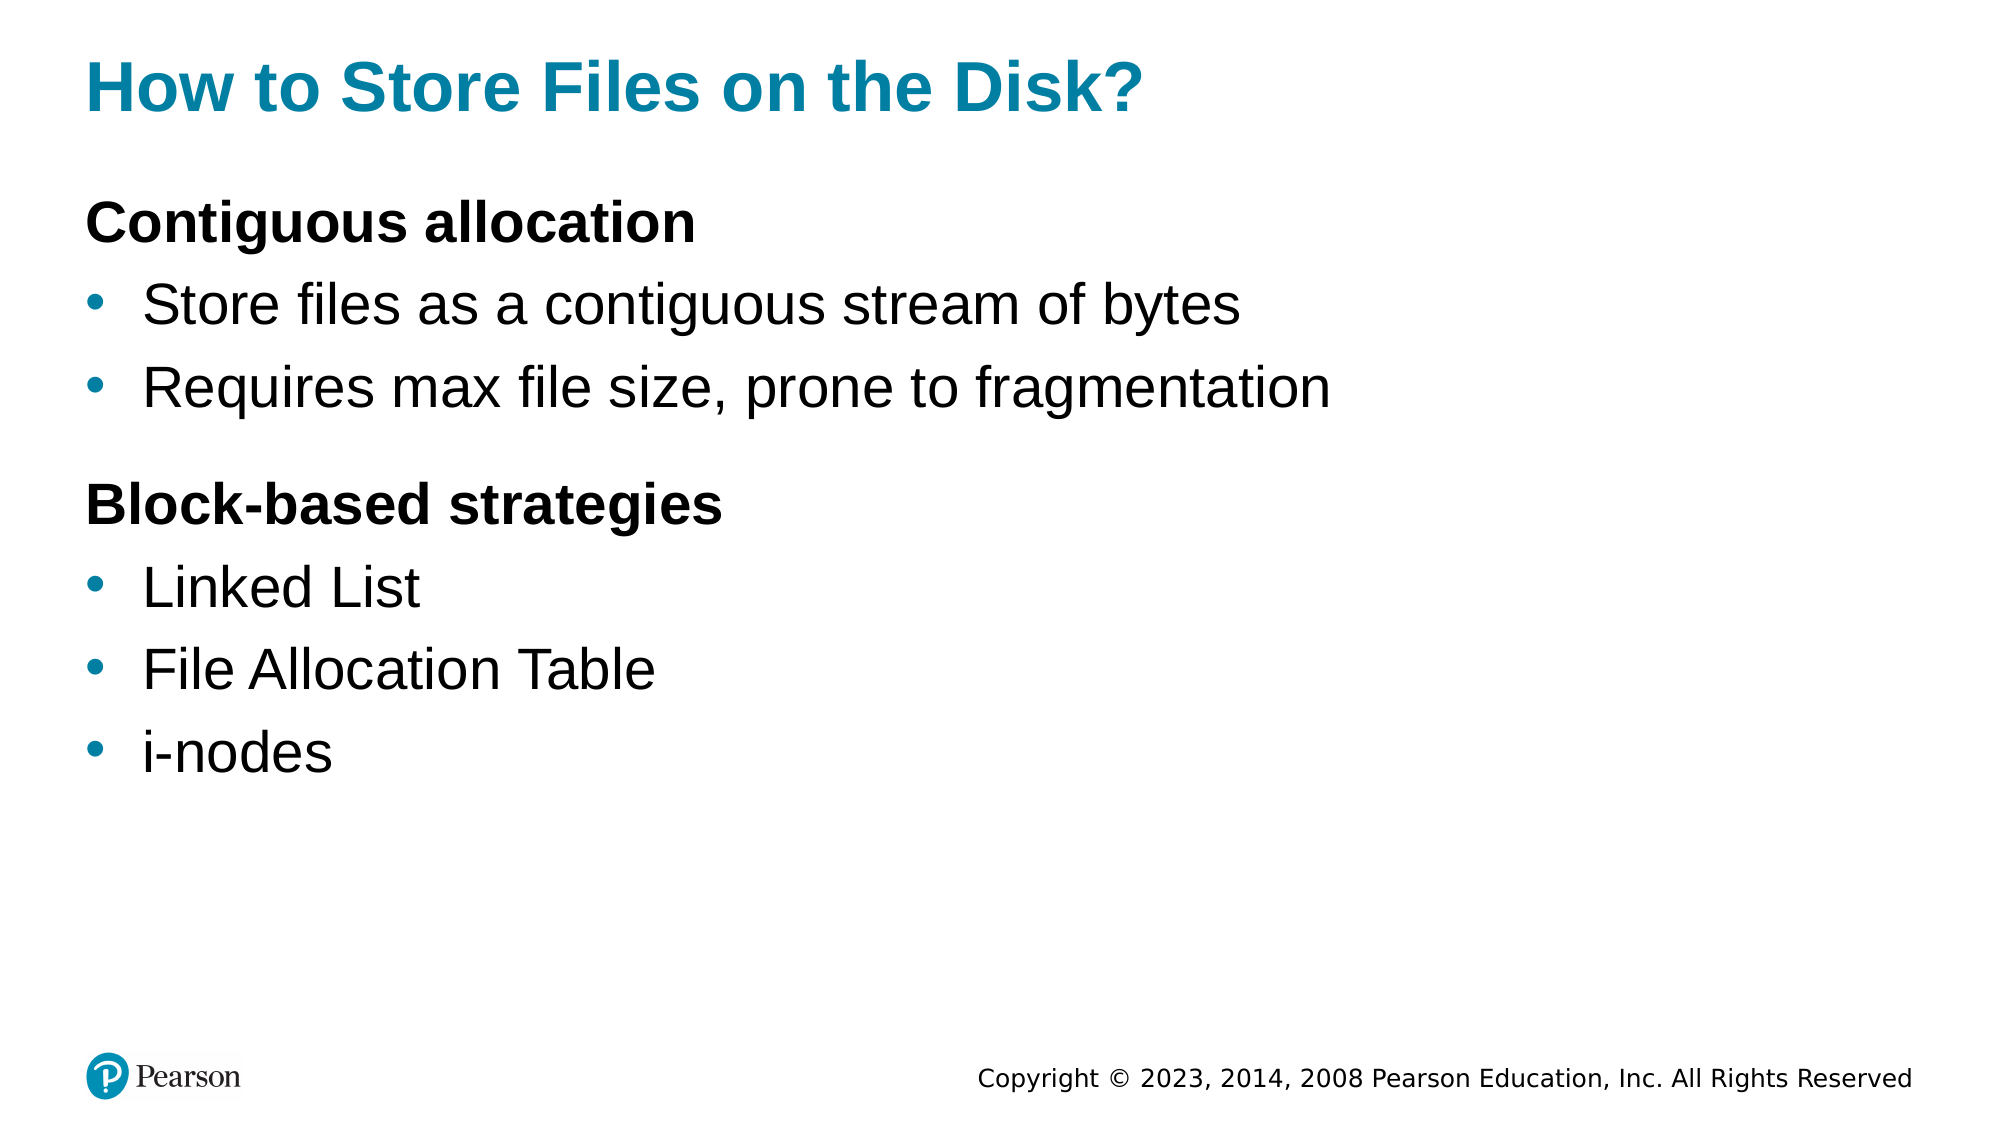

# How to Store Files on the Disk?
Contiguous allocation
Store files as a contiguous stream of bytes
Requires max file size, prone to fragmentation
Block-based strategies
Linked List
File Allocation Table
i-nodes